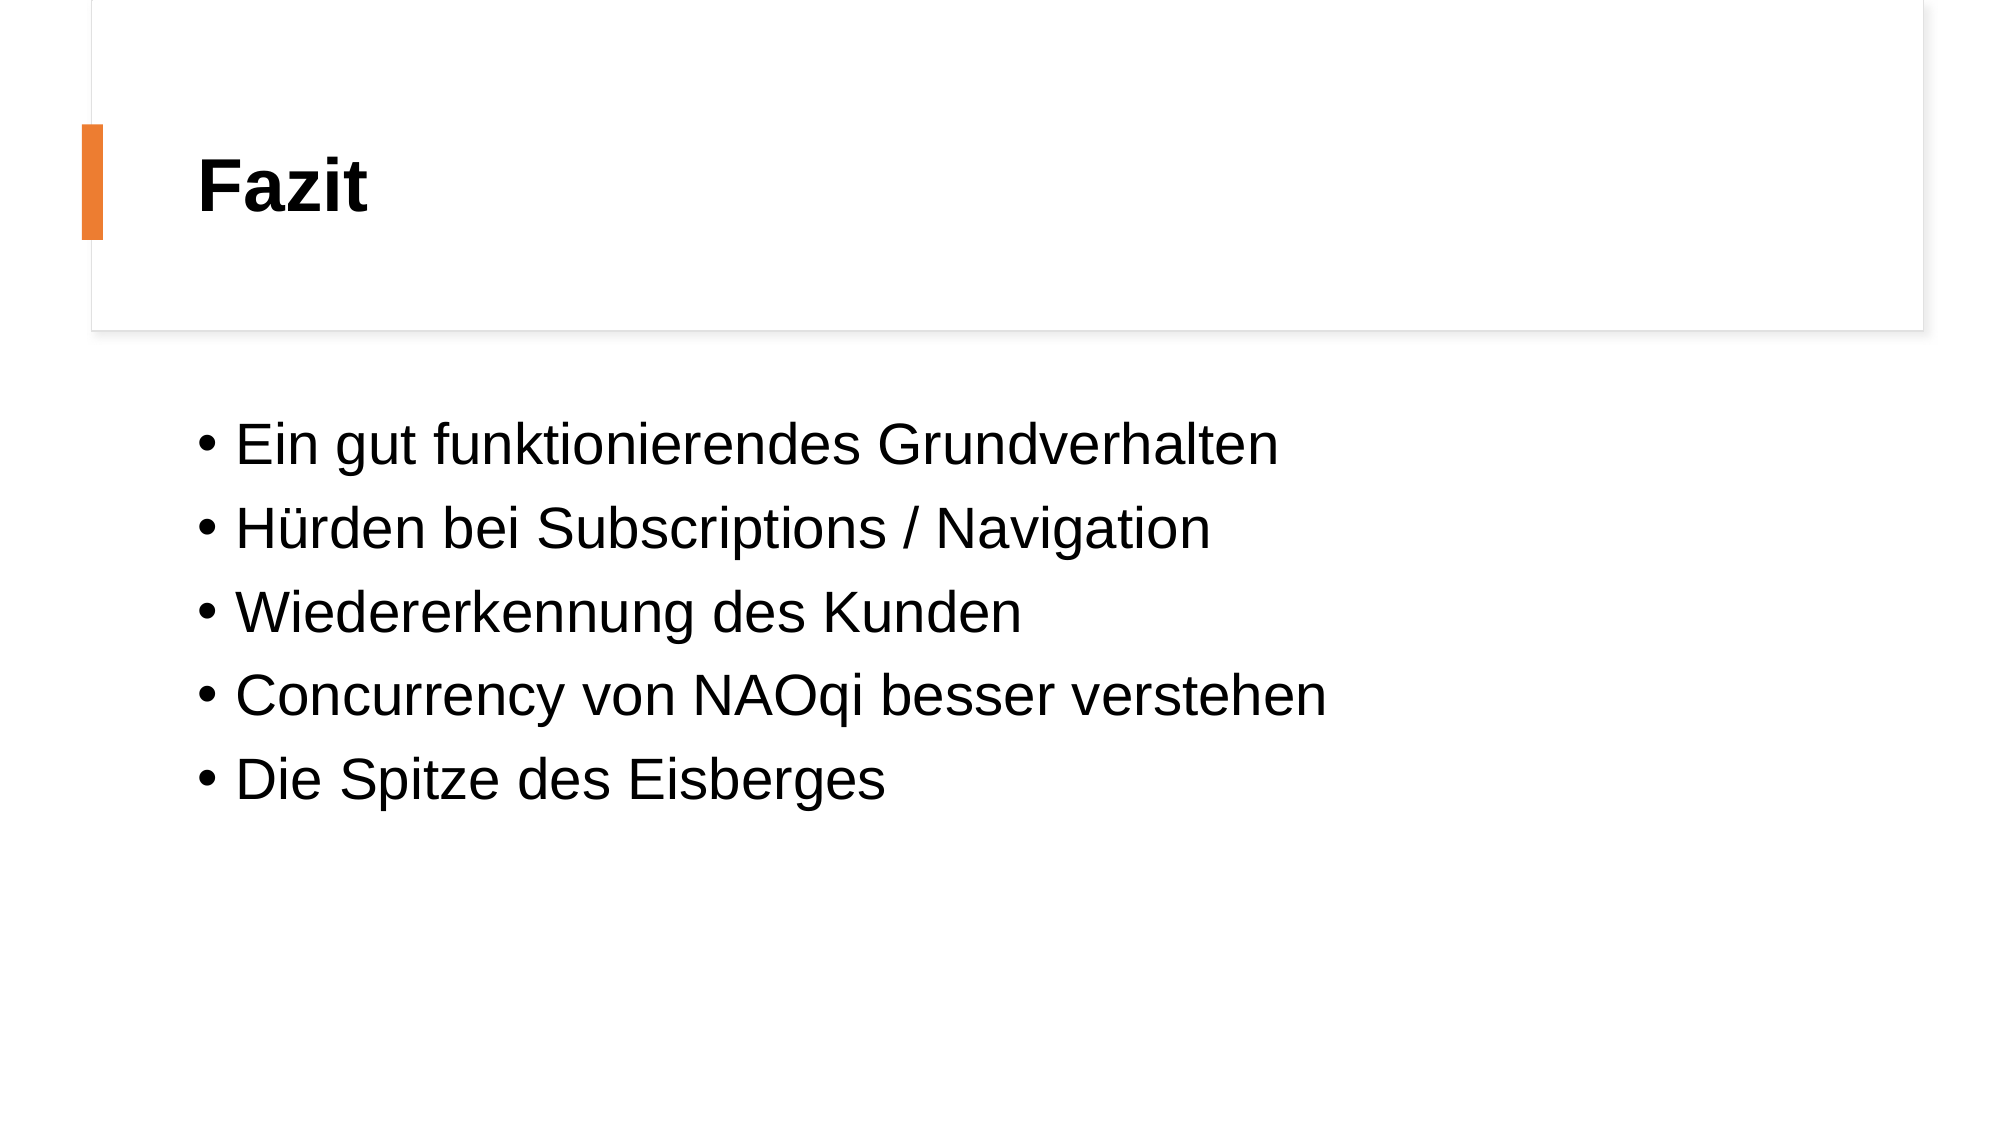

# Fazit

Ein gut funktionierendes Grundverhalten
Hürden bei Subscriptions / Navigation
Wiedererkennung des Kunden
Concurrency von NAOqi besser verstehen
Die Spitze des Eisberges